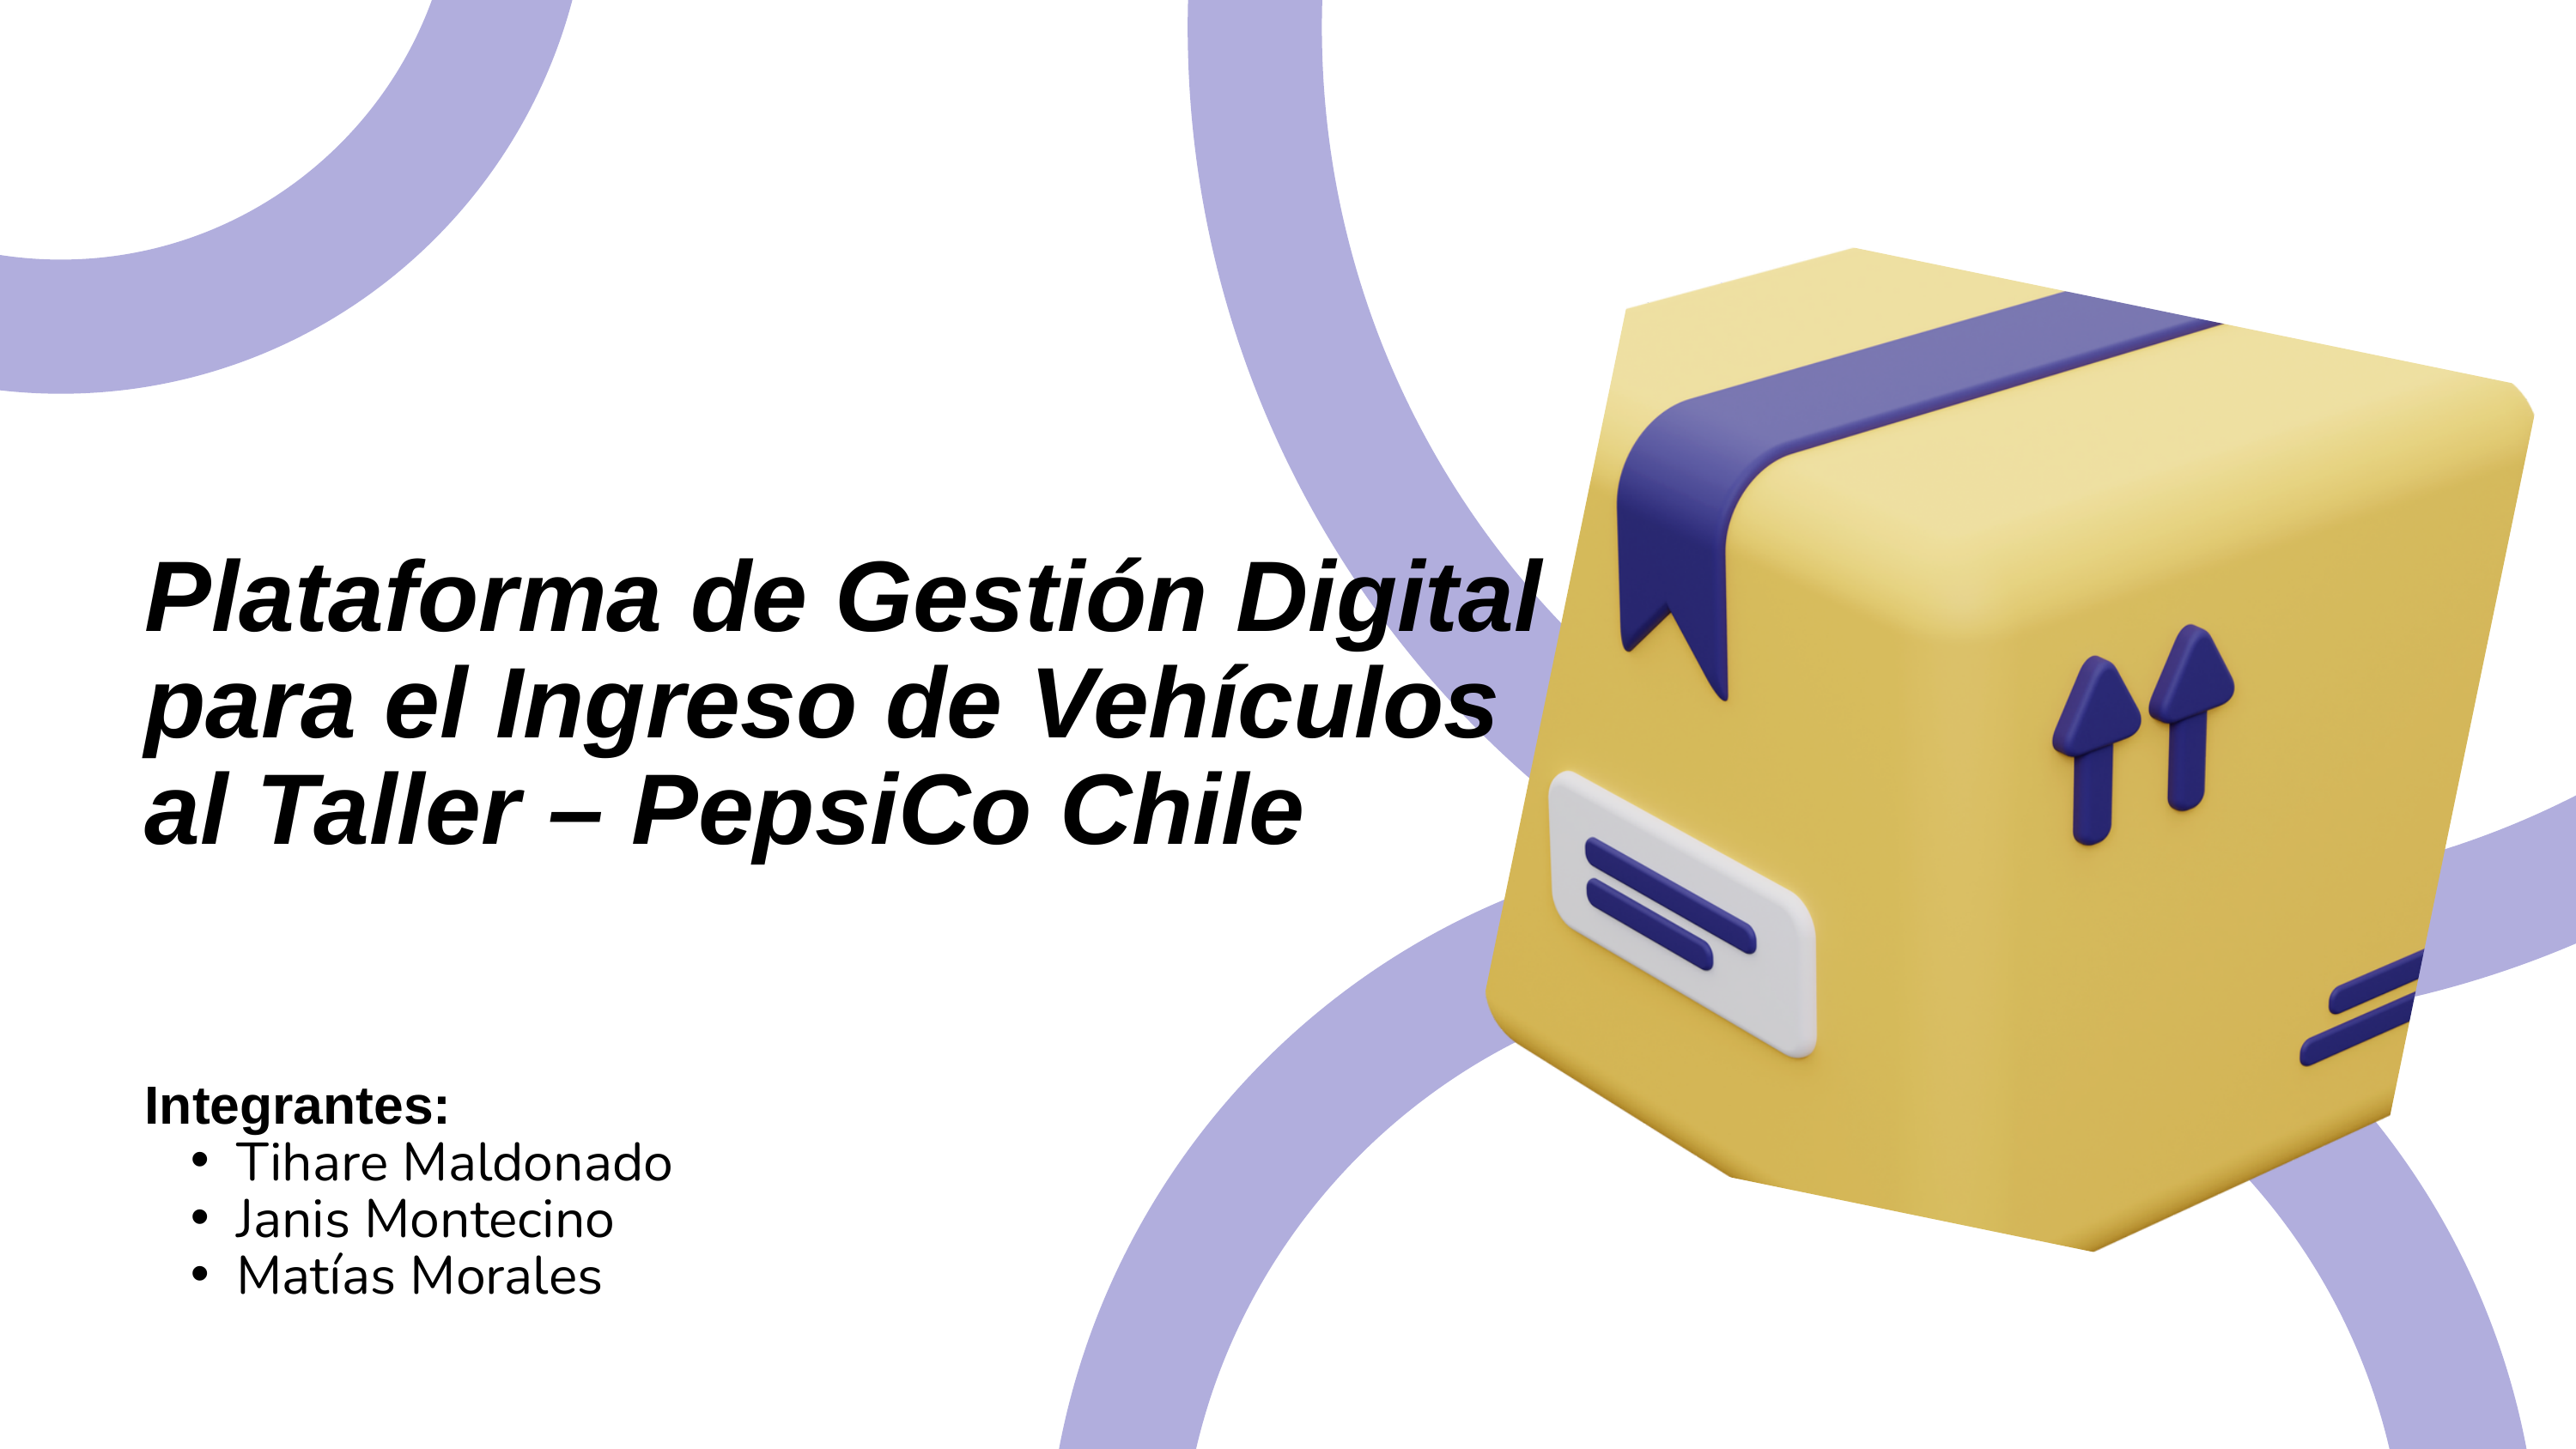

Plataforma de Gestión Digital para el Ingreso de Vehículos al Taller – PepsiCo Chile

Integrantes:
Tihare Maldonado
Janis Montecino
Matías Morales